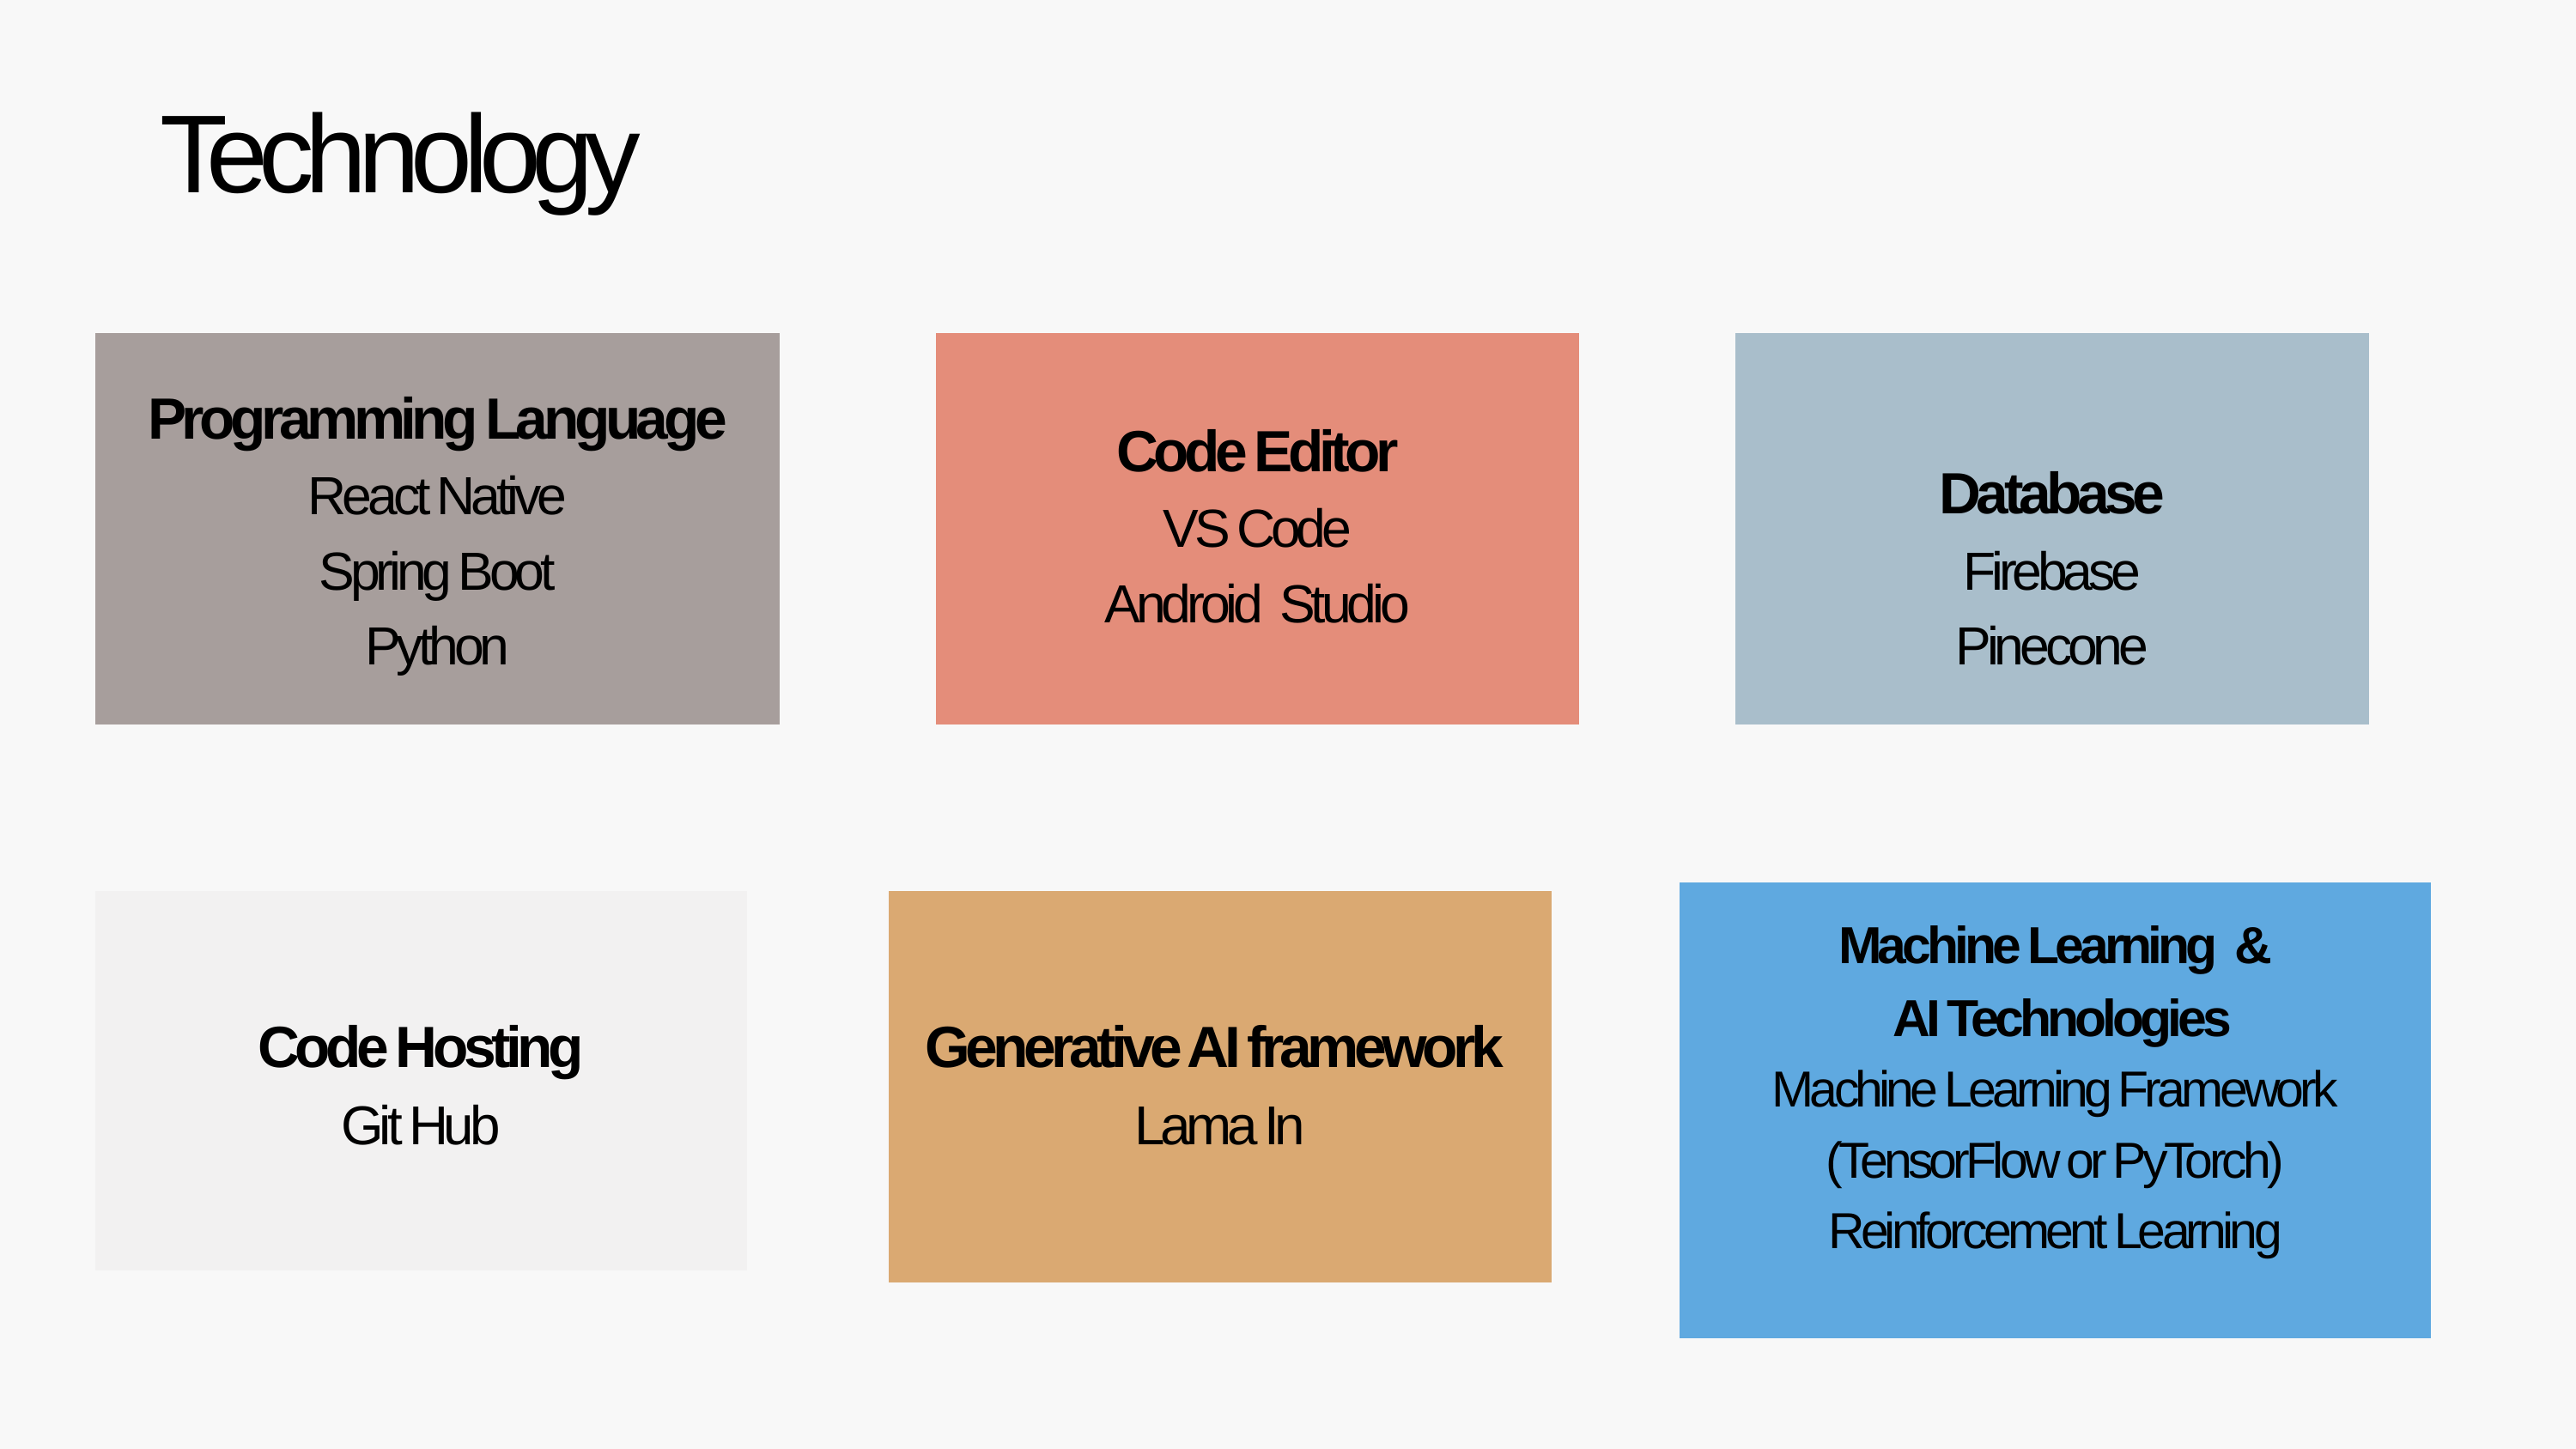

Technology

Programming Language
React Native
Spring Boot
Python
Code Editor
VS Code
Android  Studio

Database
Firebase
Pinecone

Machine Learning  &
 AI Technologies
Machine Learning Framework
(TensorFlow or PyTorch)
Reinforcement Learning

Code Hosting
Git Hub
Generative AI framework
Lama In